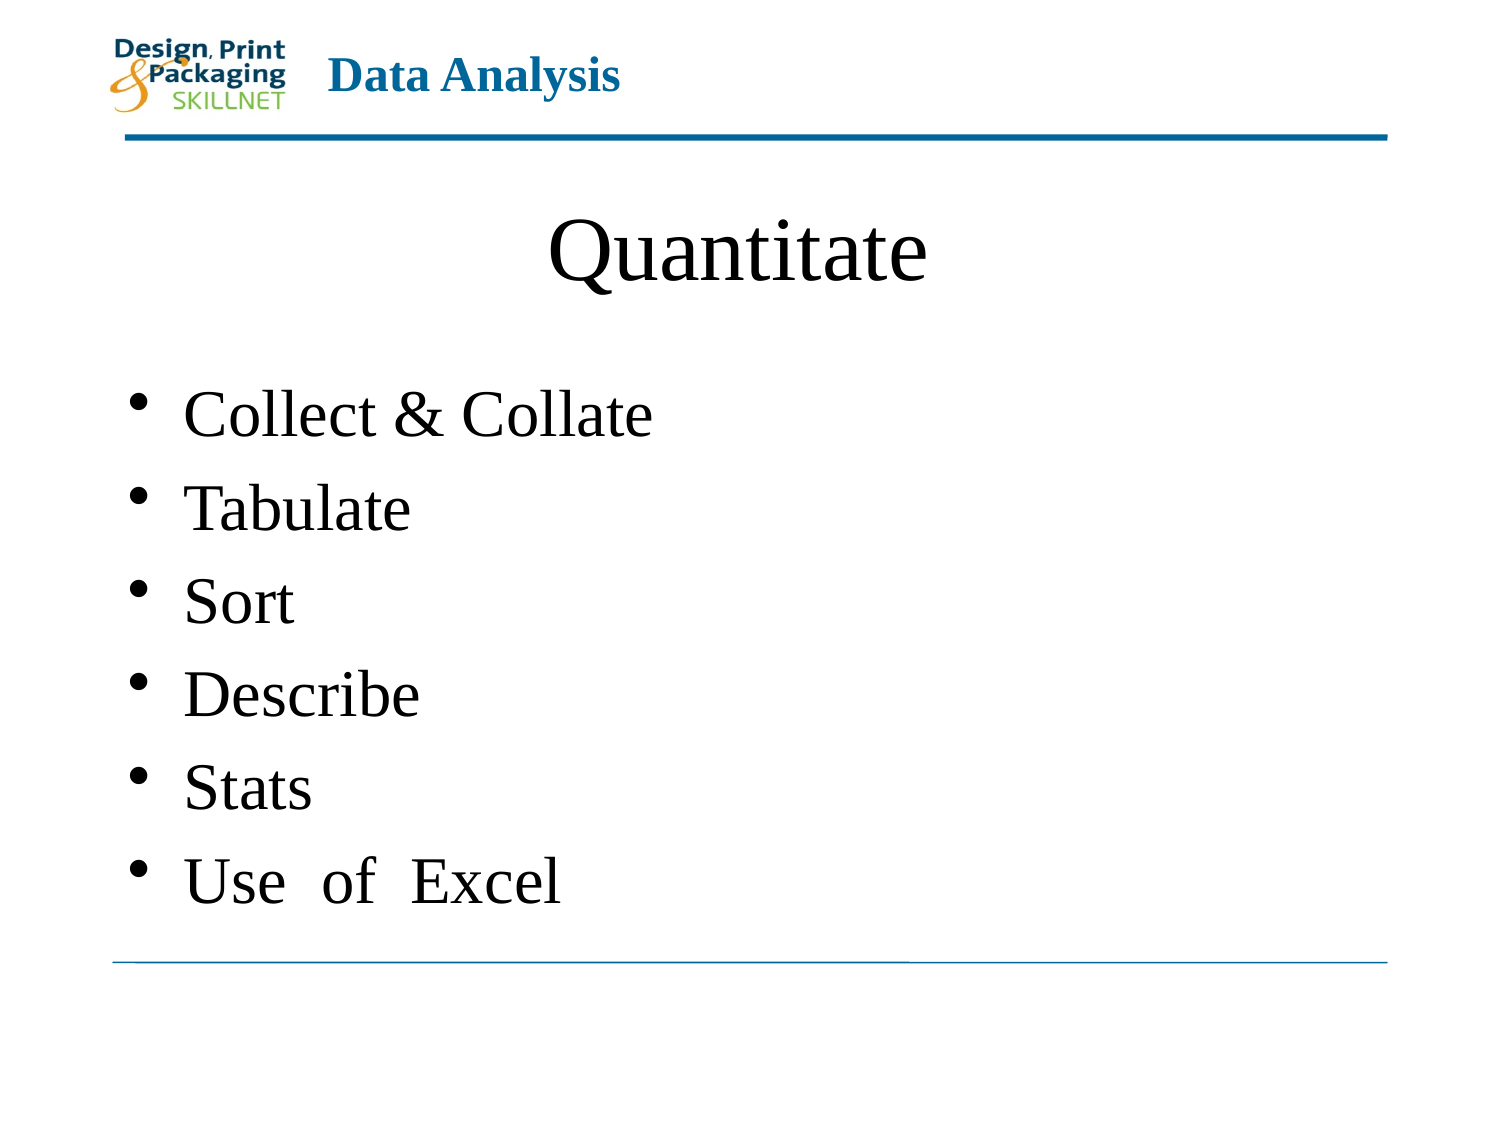

# Quantitate
Collect & Collate
Tabulate
Sort
Describe
Stats
Use  of  Excel